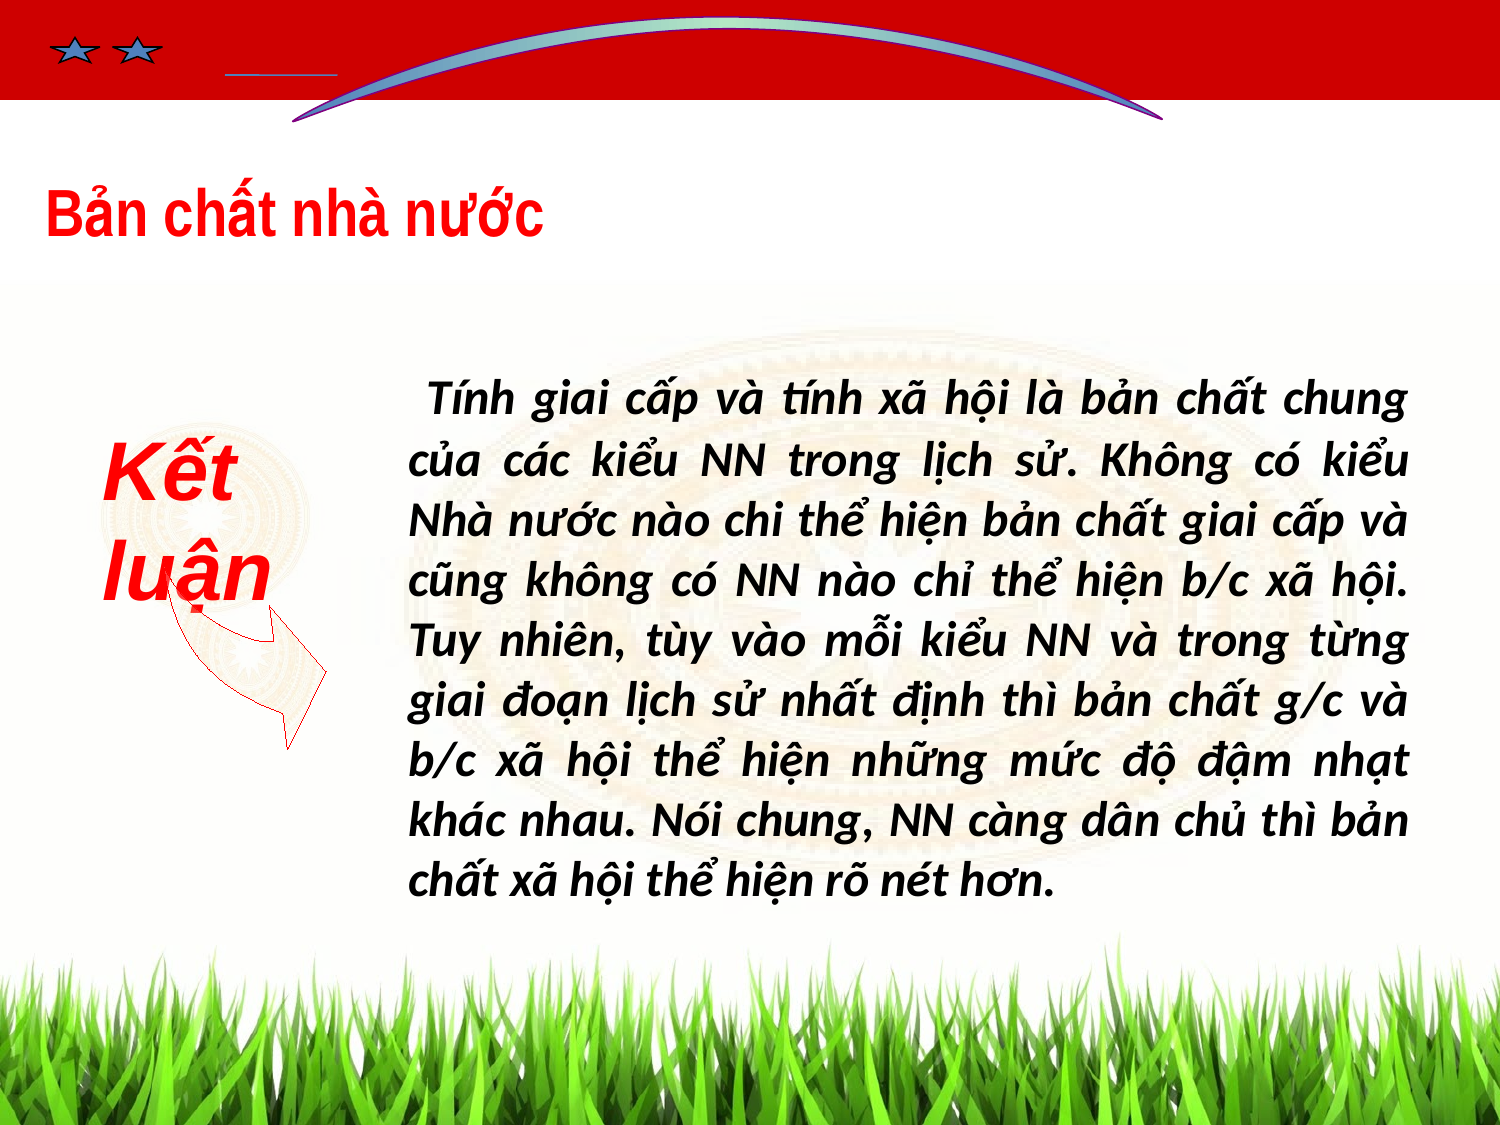

Bản chất nhà nước

    Tính giai cấp và tính xã hội là bản chất chung của các kiểu NN trong lịch sử. Không có kiểu Nhà nước nào chi thể hiện bản chất giai cấp và cũng không có NN nào chỉ thể hiện b/c xã hội. Tuy nhiên, tùy vào mỗi kiểu NN và trong từng giai đoạn lịch sử nhất định thì bản chất g/c và b/c xã hội thể hiện những mức độ đậm nhạt khác nhau. Nói chung, NN càng dân chủ thì bản chất xã hội thể hiện rõ nét hơn.
Kết luận